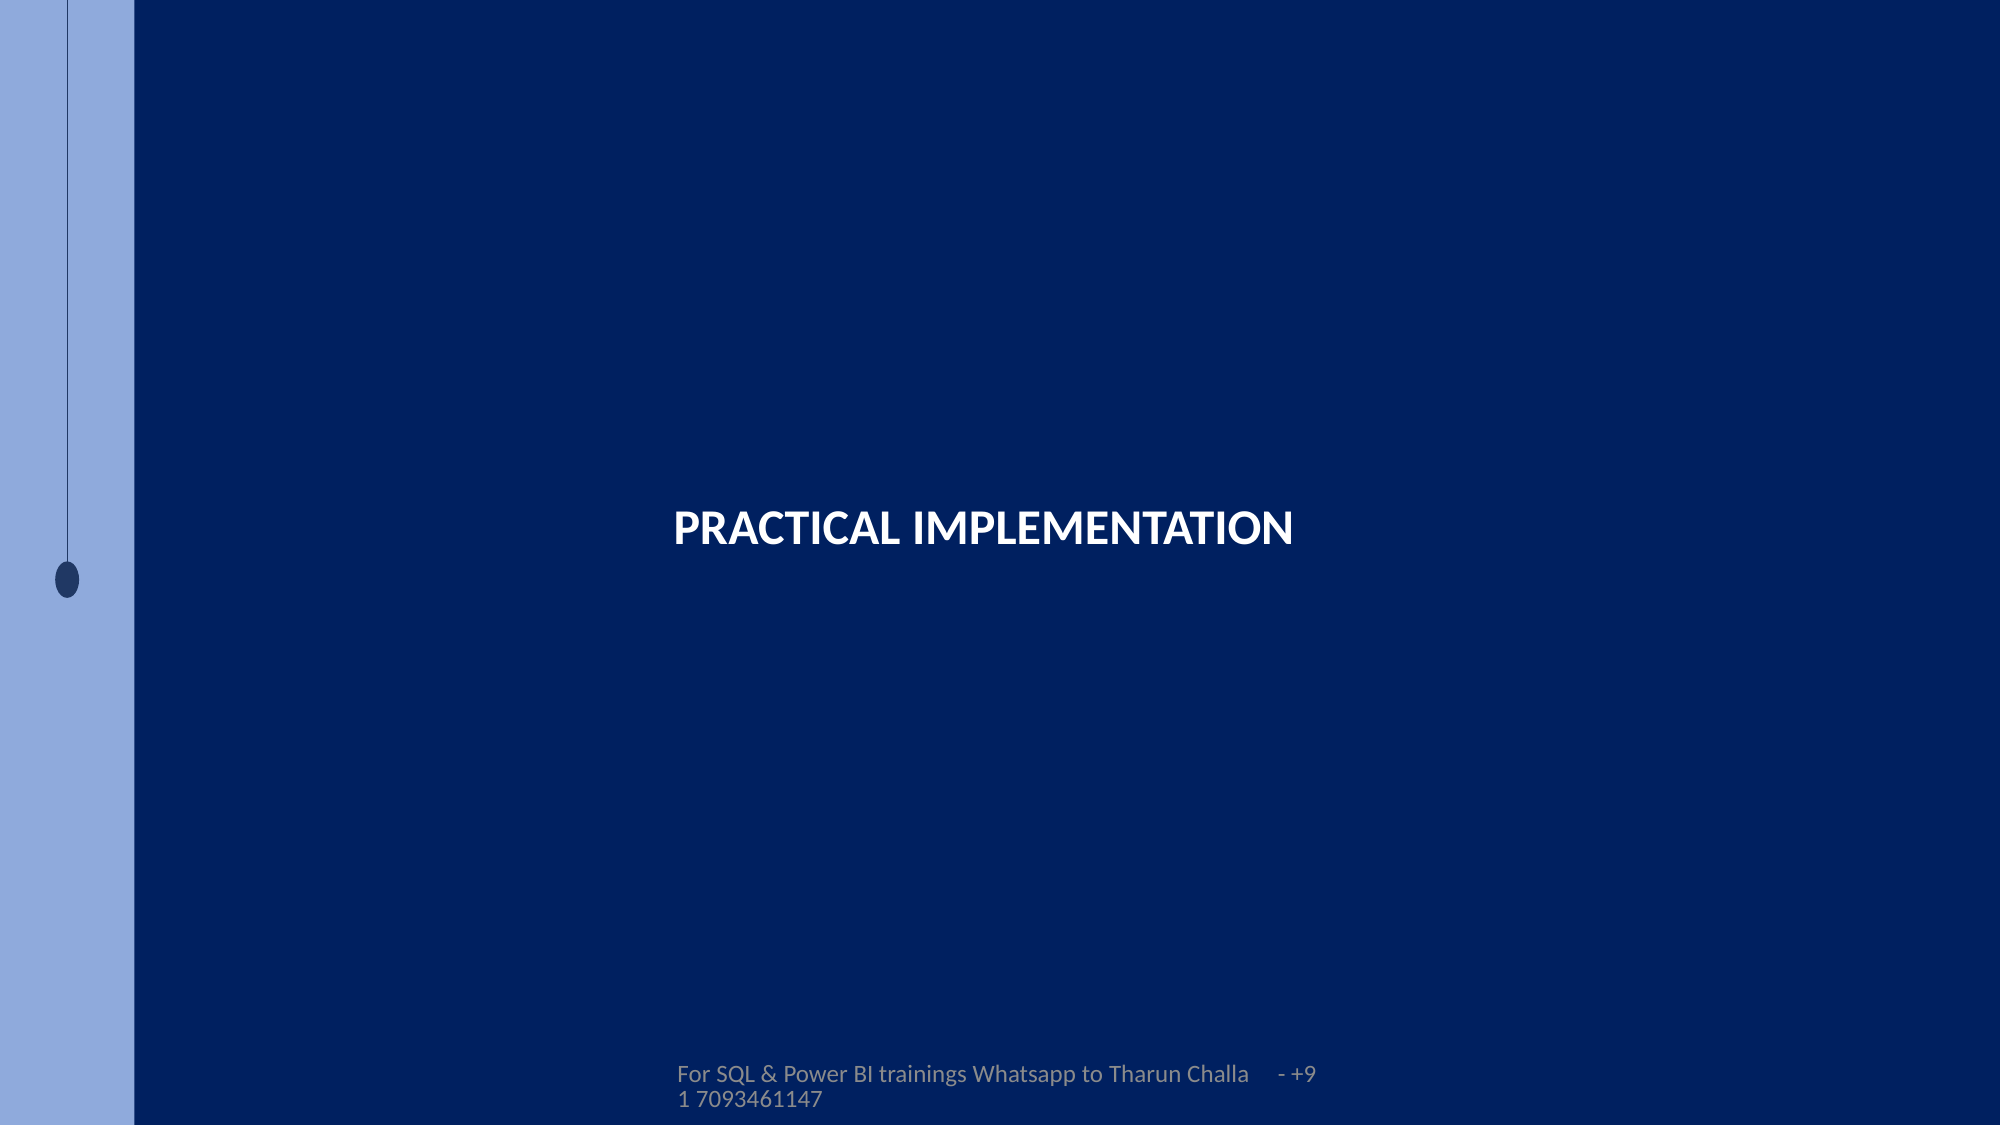

PRACTICAL IMPLEMENTATION

For SQL & Power BI trainings Whatsapp to Tharun Challa     - +91 7093461147